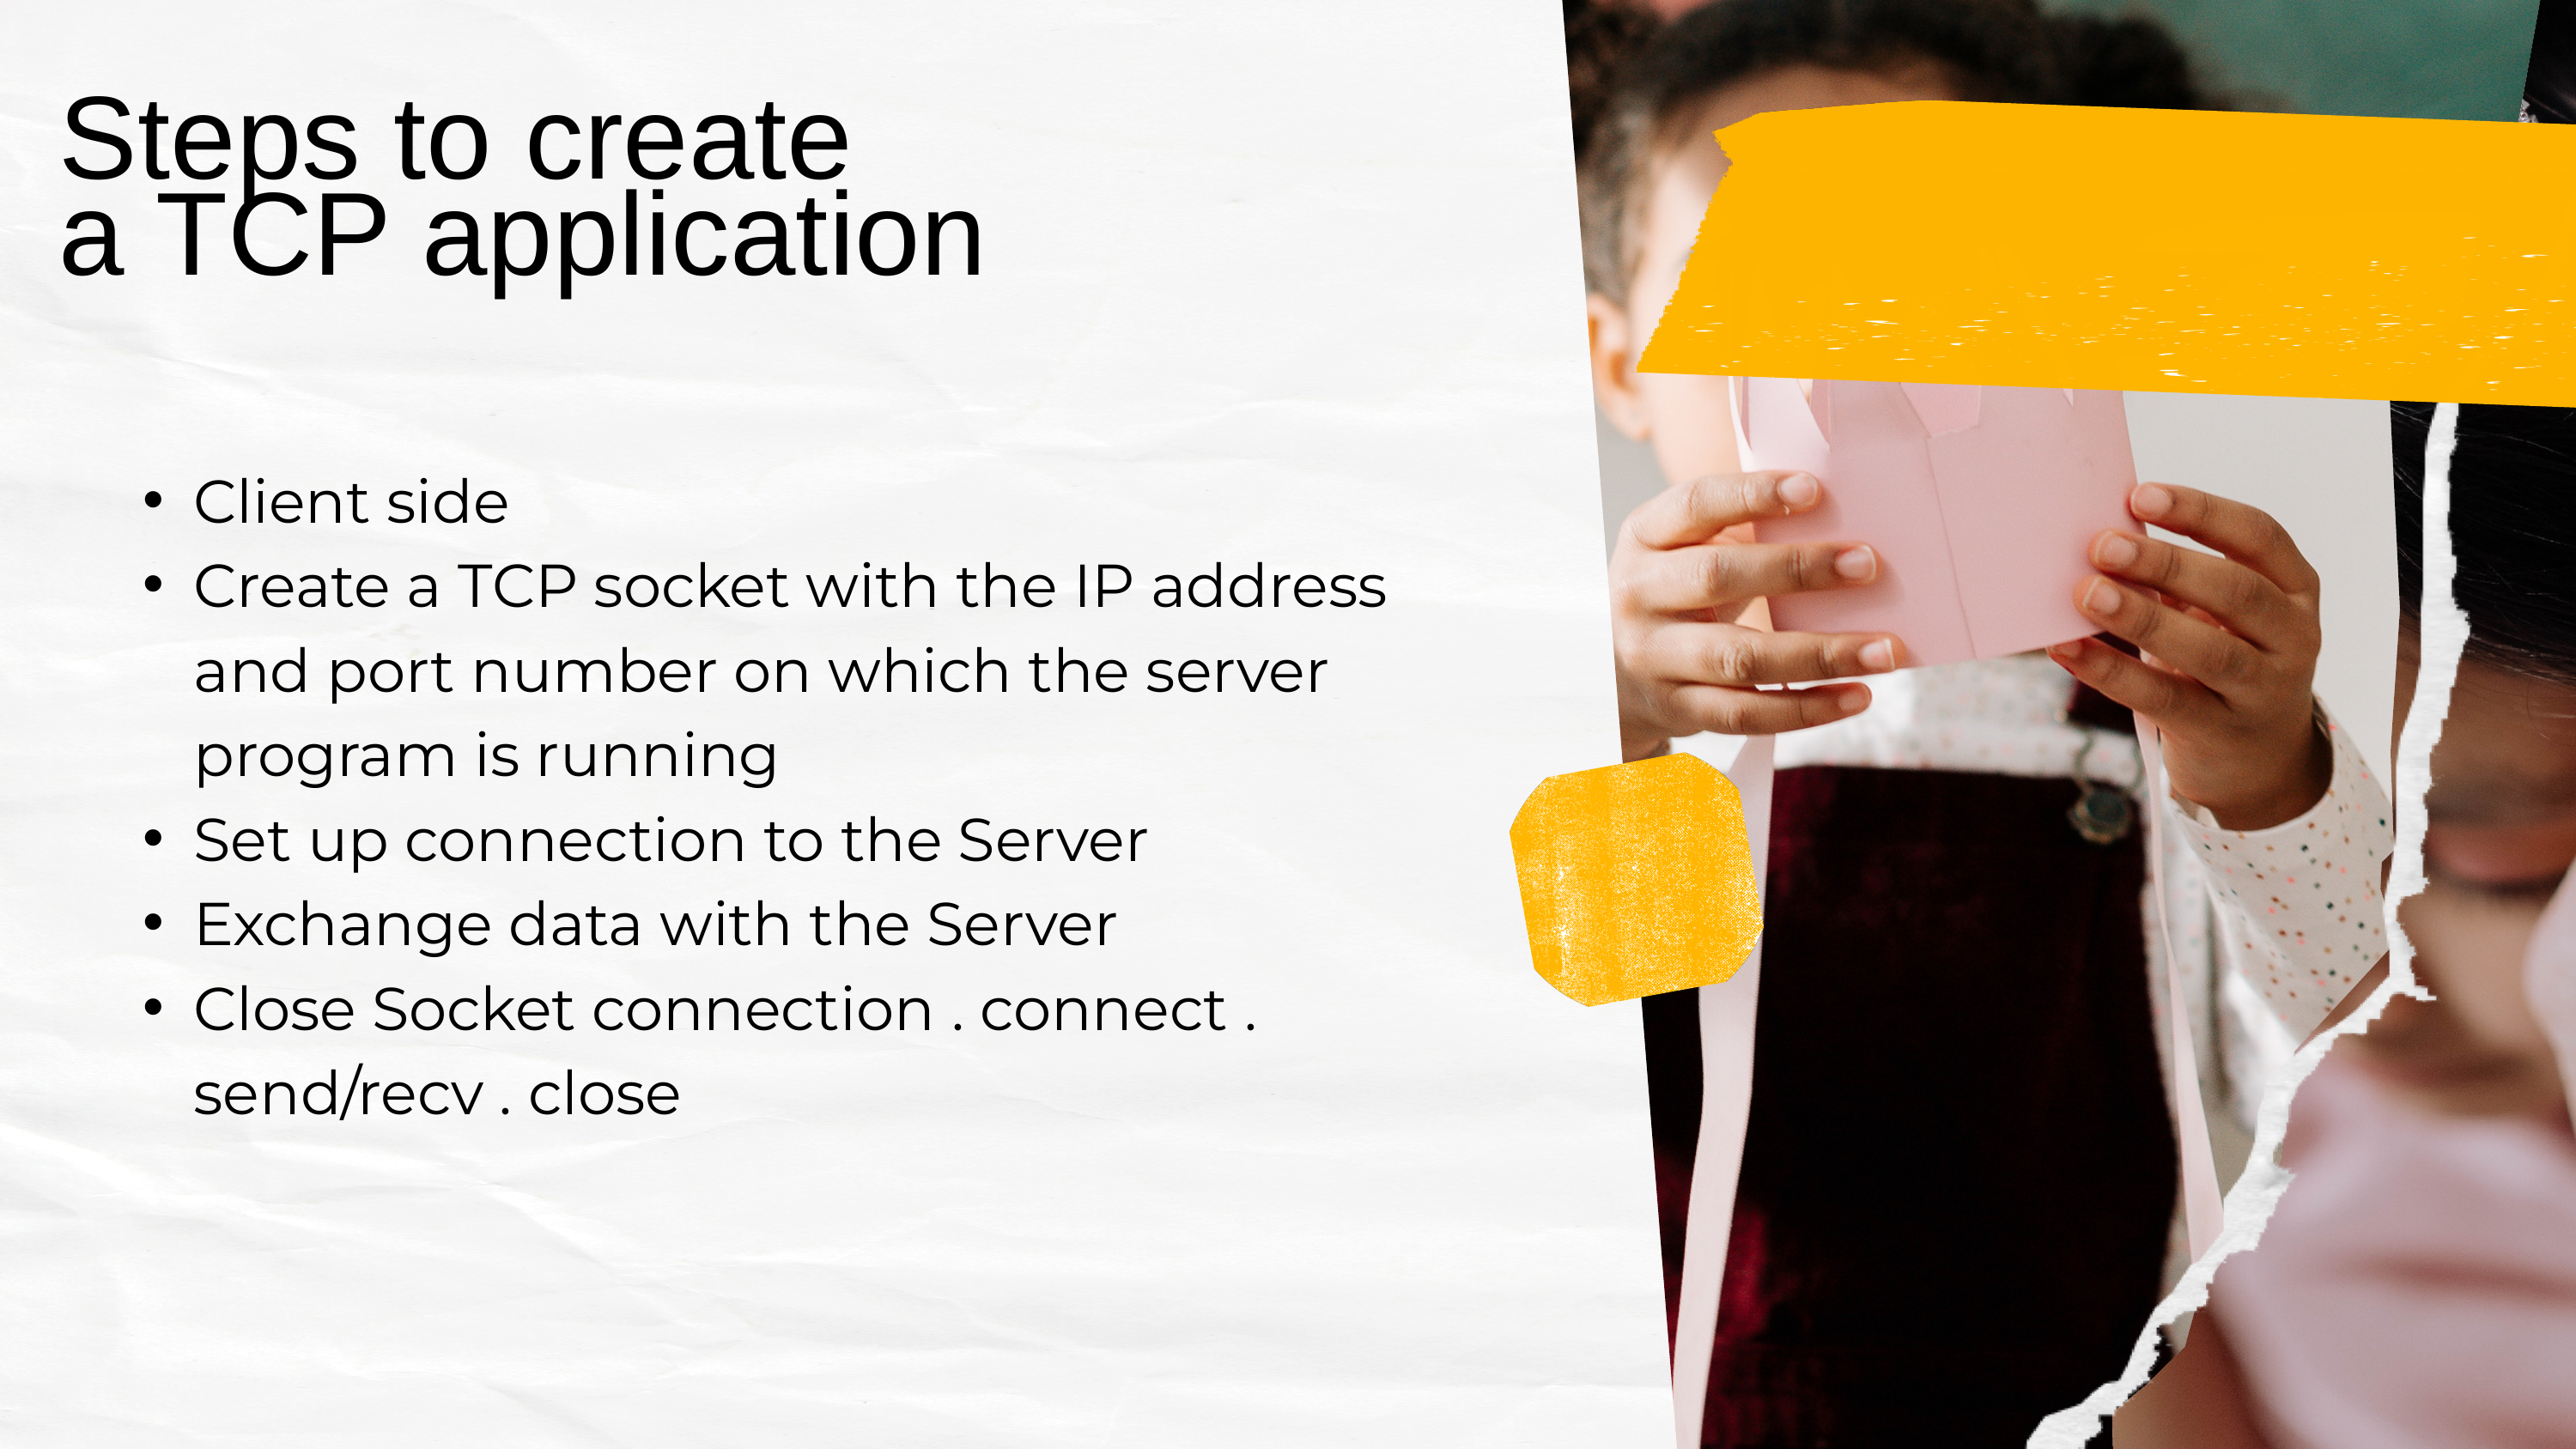

Steps to create
a TCP application
Client side
Create a TCP socket with the IP address and port number on which the server program is running
Set up connection to the Server
Exchange data with the Server
Close Socket connection . connect . send/recv . close